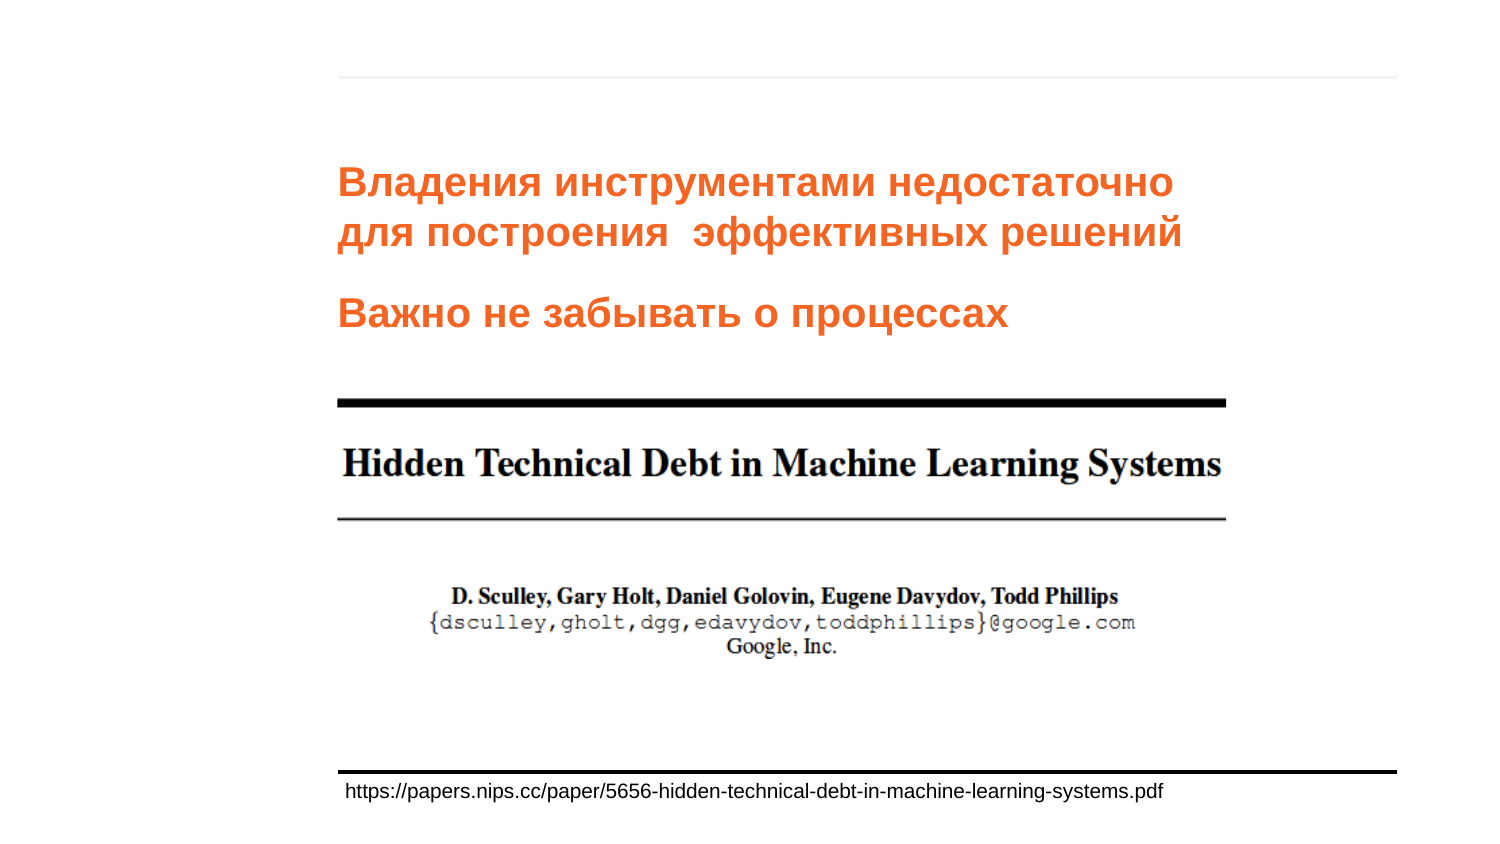

Владения инструментами недостаточно для построения  эффективных решений
Важно не забывать о процессах

https://papers.nips.cc/paper/5656-hidden-technical-debt-in-machine-learning-systems.pdf